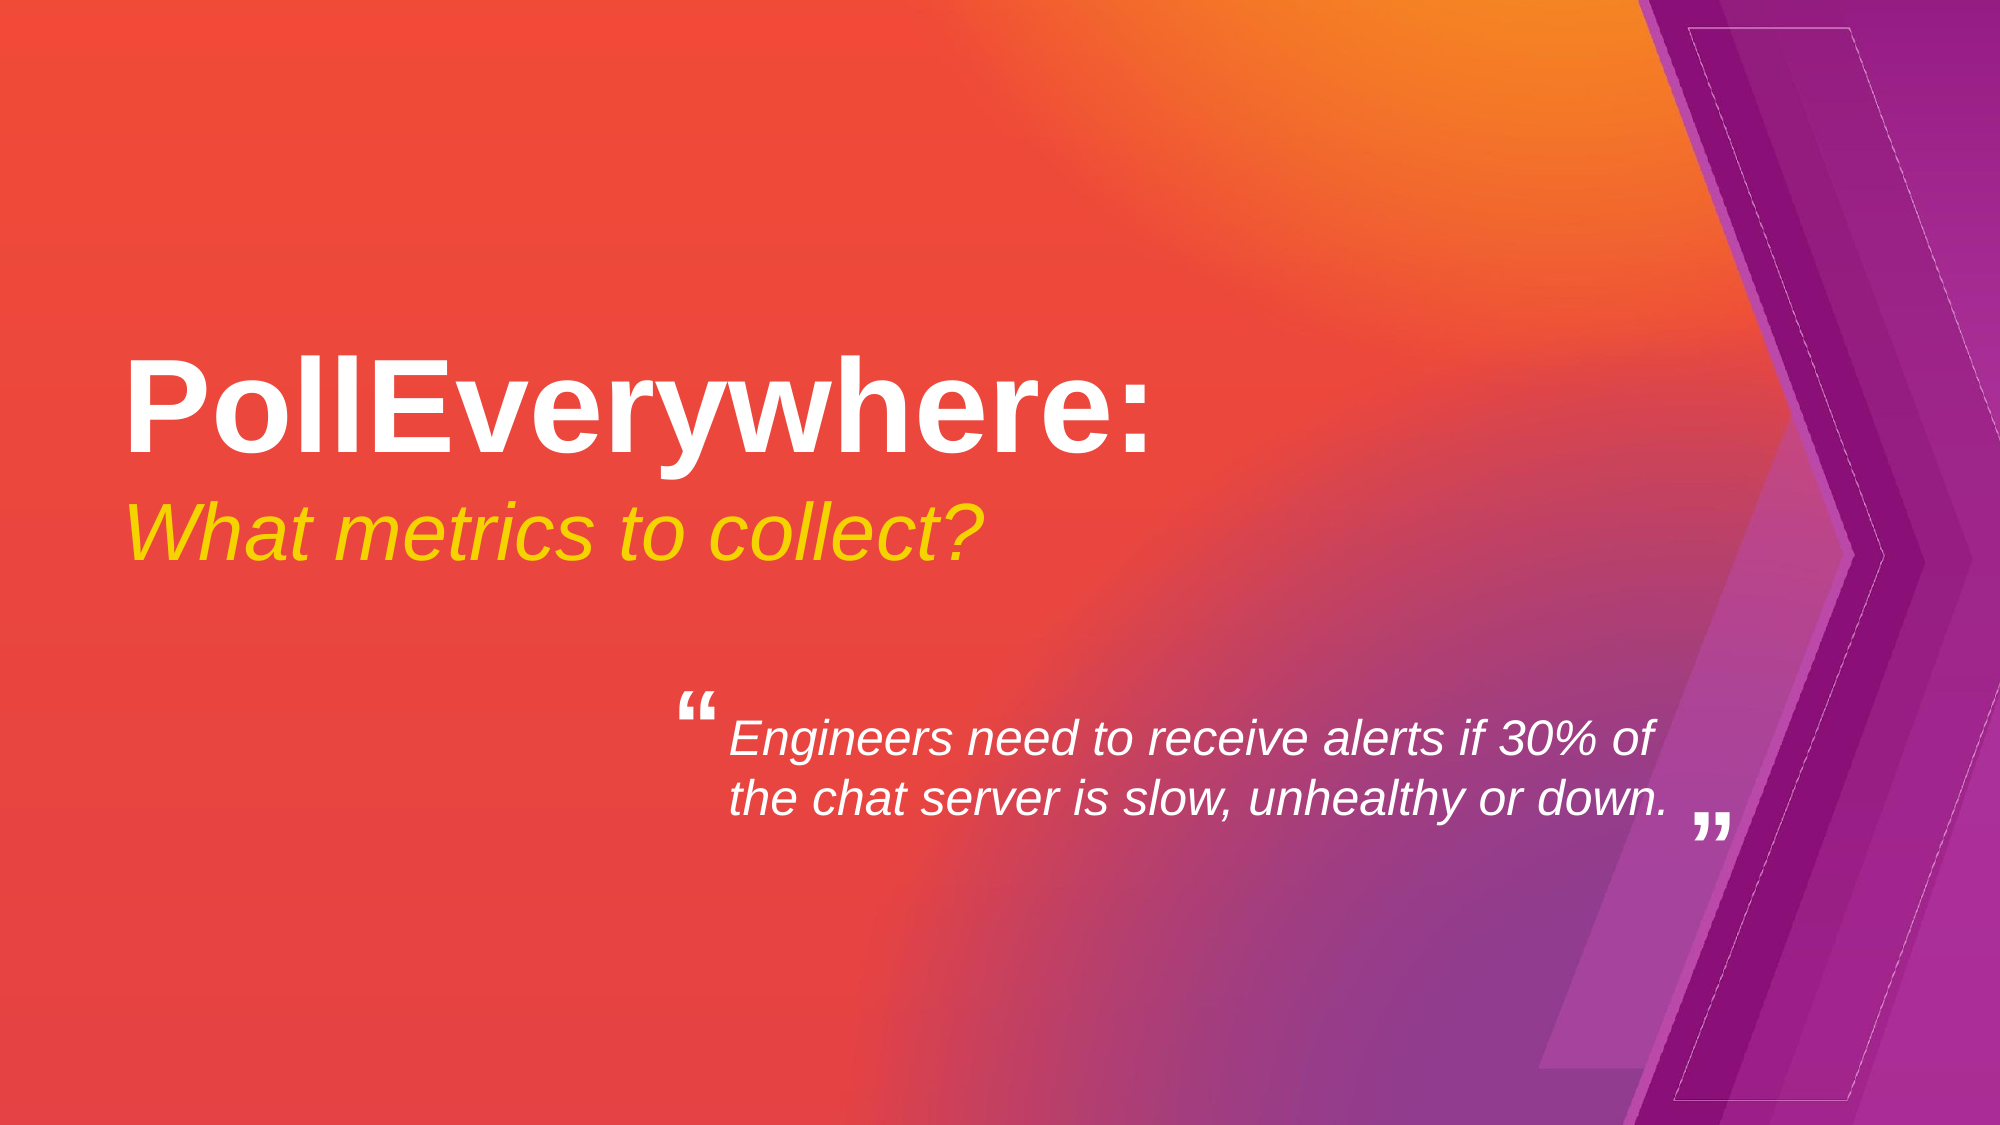

# PollEverywhere: What metrics to collect?
“
Engineers need to receive alerts if 30% of the chat server is slow, unhealthy or down.
”